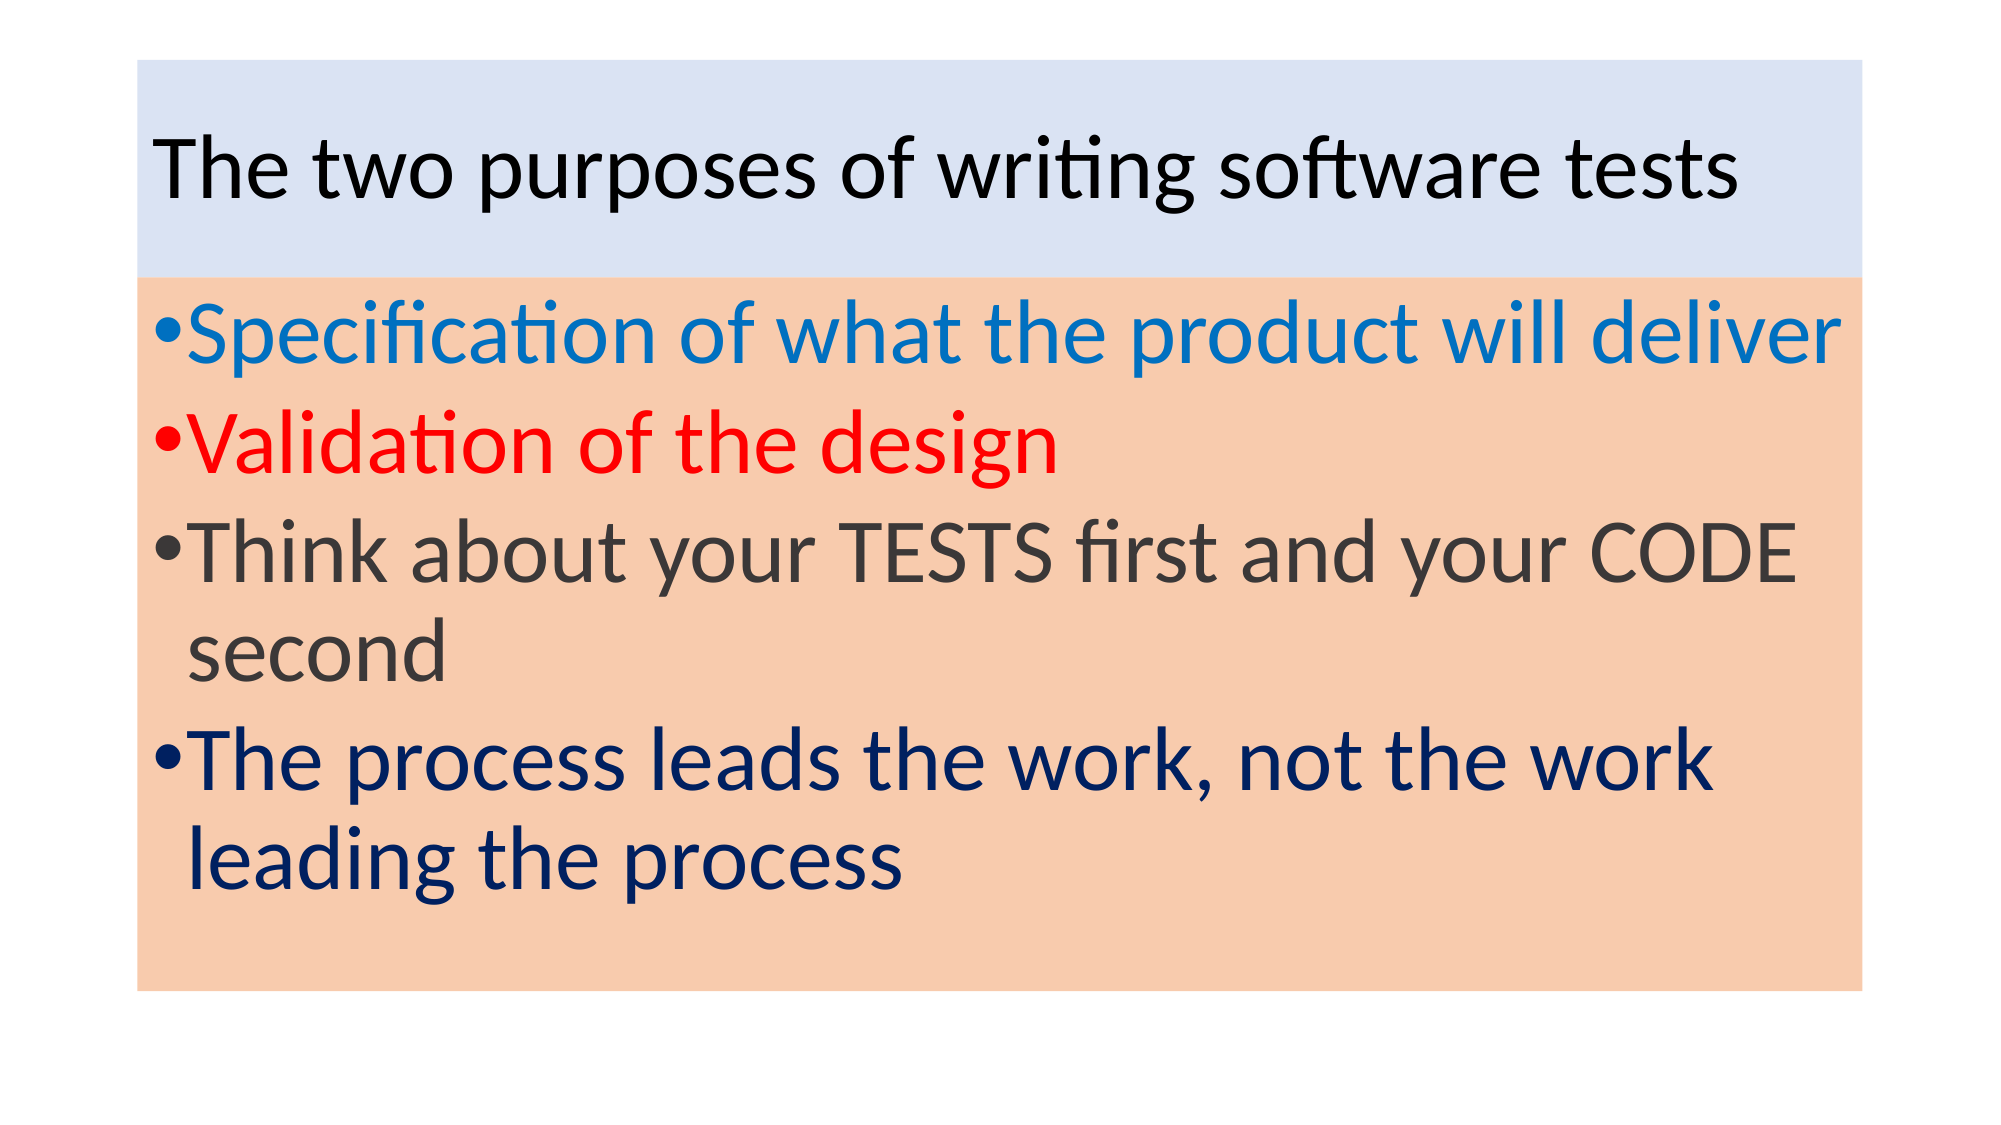

# The two purposes of writing software tests
Specification of what the product will deliver
Validation of the design
Think about your TESTS first and your CODE second
The process leads the work, not the work leading the process